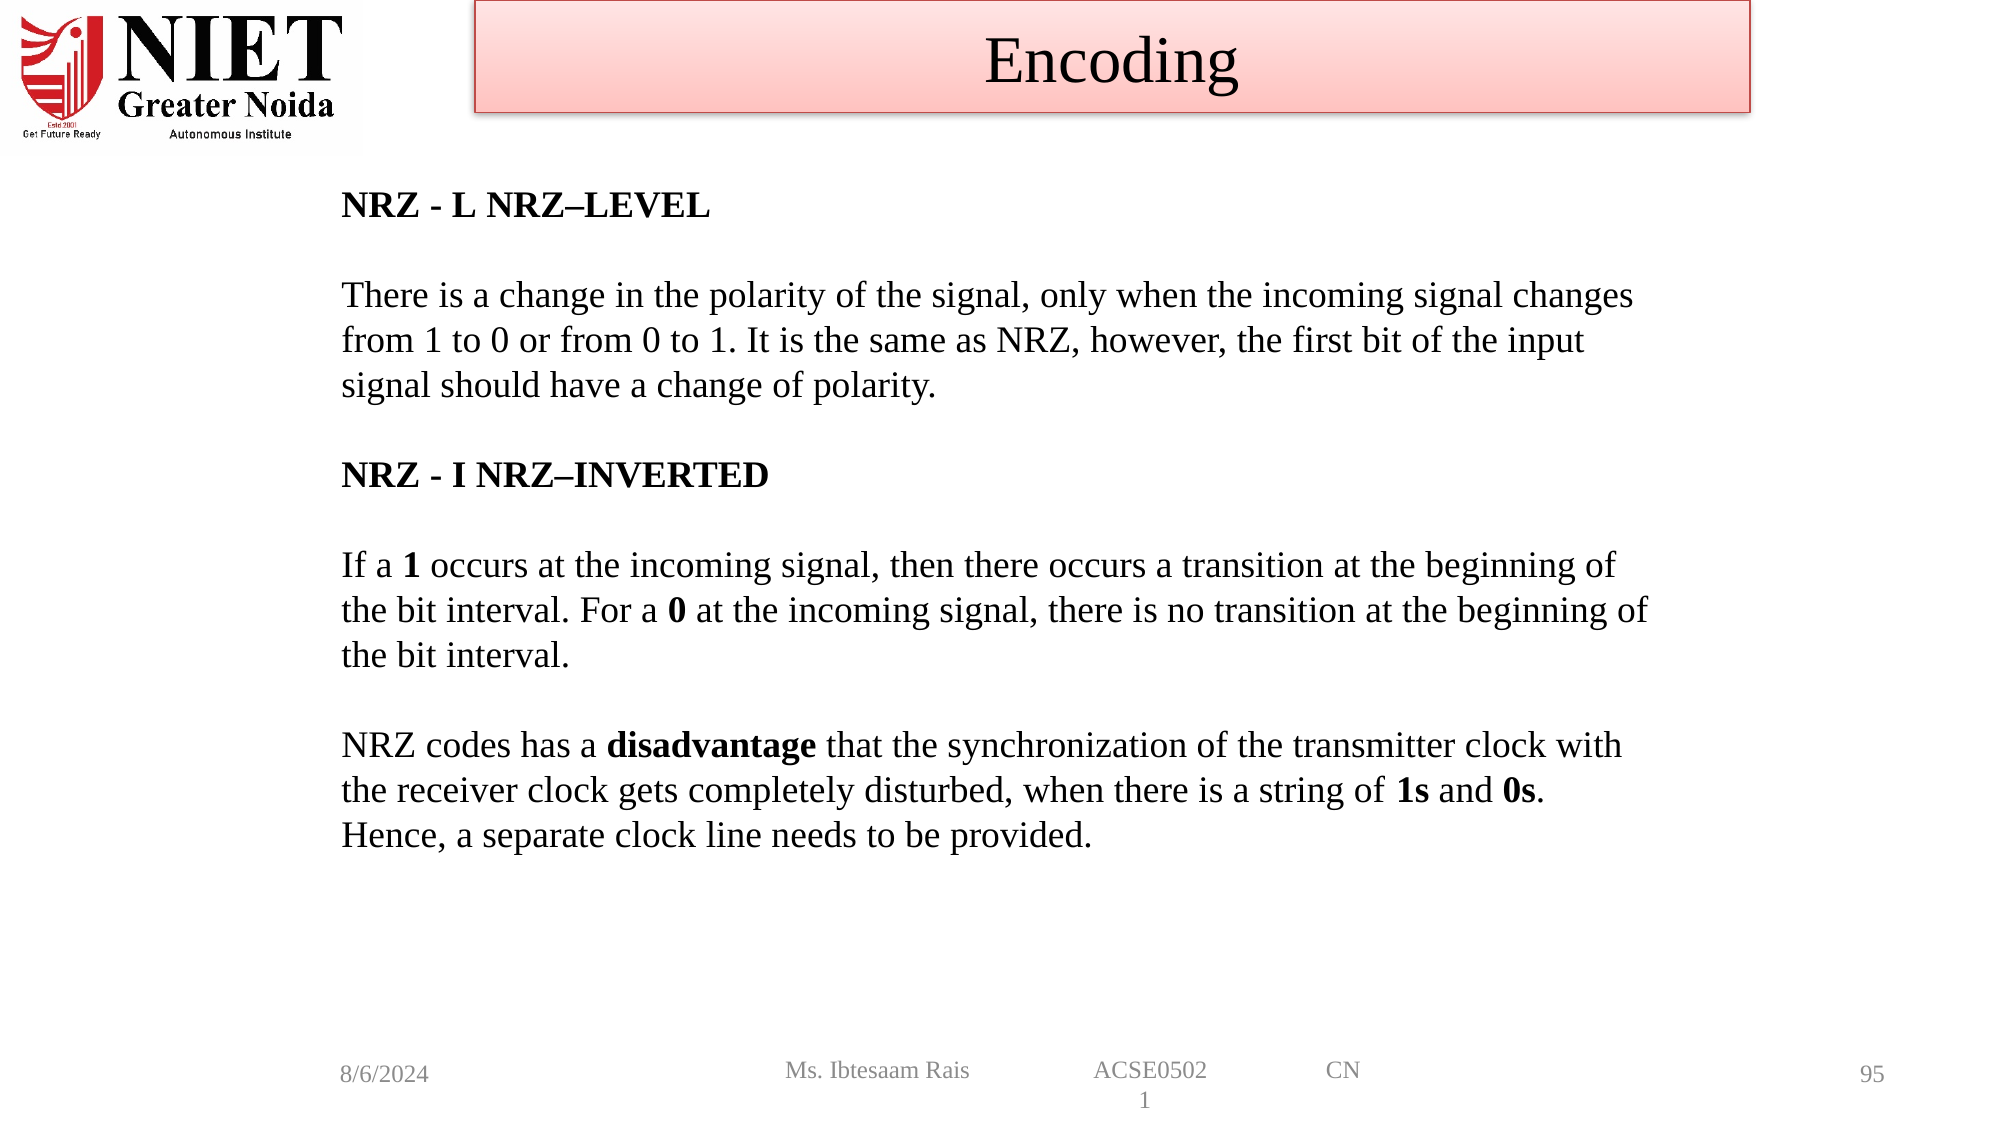

Encoding
NRZ - L NRZ–LEVEL

There is a change in the polarity of the signal, only when the incoming signal changes from 1 to 0 or from 0 to 1. It is the same as NRZ, however, the first bit of the input signal should have a change of polarity.

NRZ - I NRZ–INVERTED

If a 1 occurs at the incoming signal, then there occurs a transition at the beginning of the bit interval. For a 0 at the incoming signal, there is no transition at the beginning of the bit interval.

NRZ codes has a disadvantage that the synchronization of the transmitter clock with the receiver clock gets completely disturbed, when there is a string of 1s and 0s. Hence, a separate clock line needs to be provided.

8/6/2024
Ms. Ibtesaam Rais                    ACSE0502                   CN                        1
95